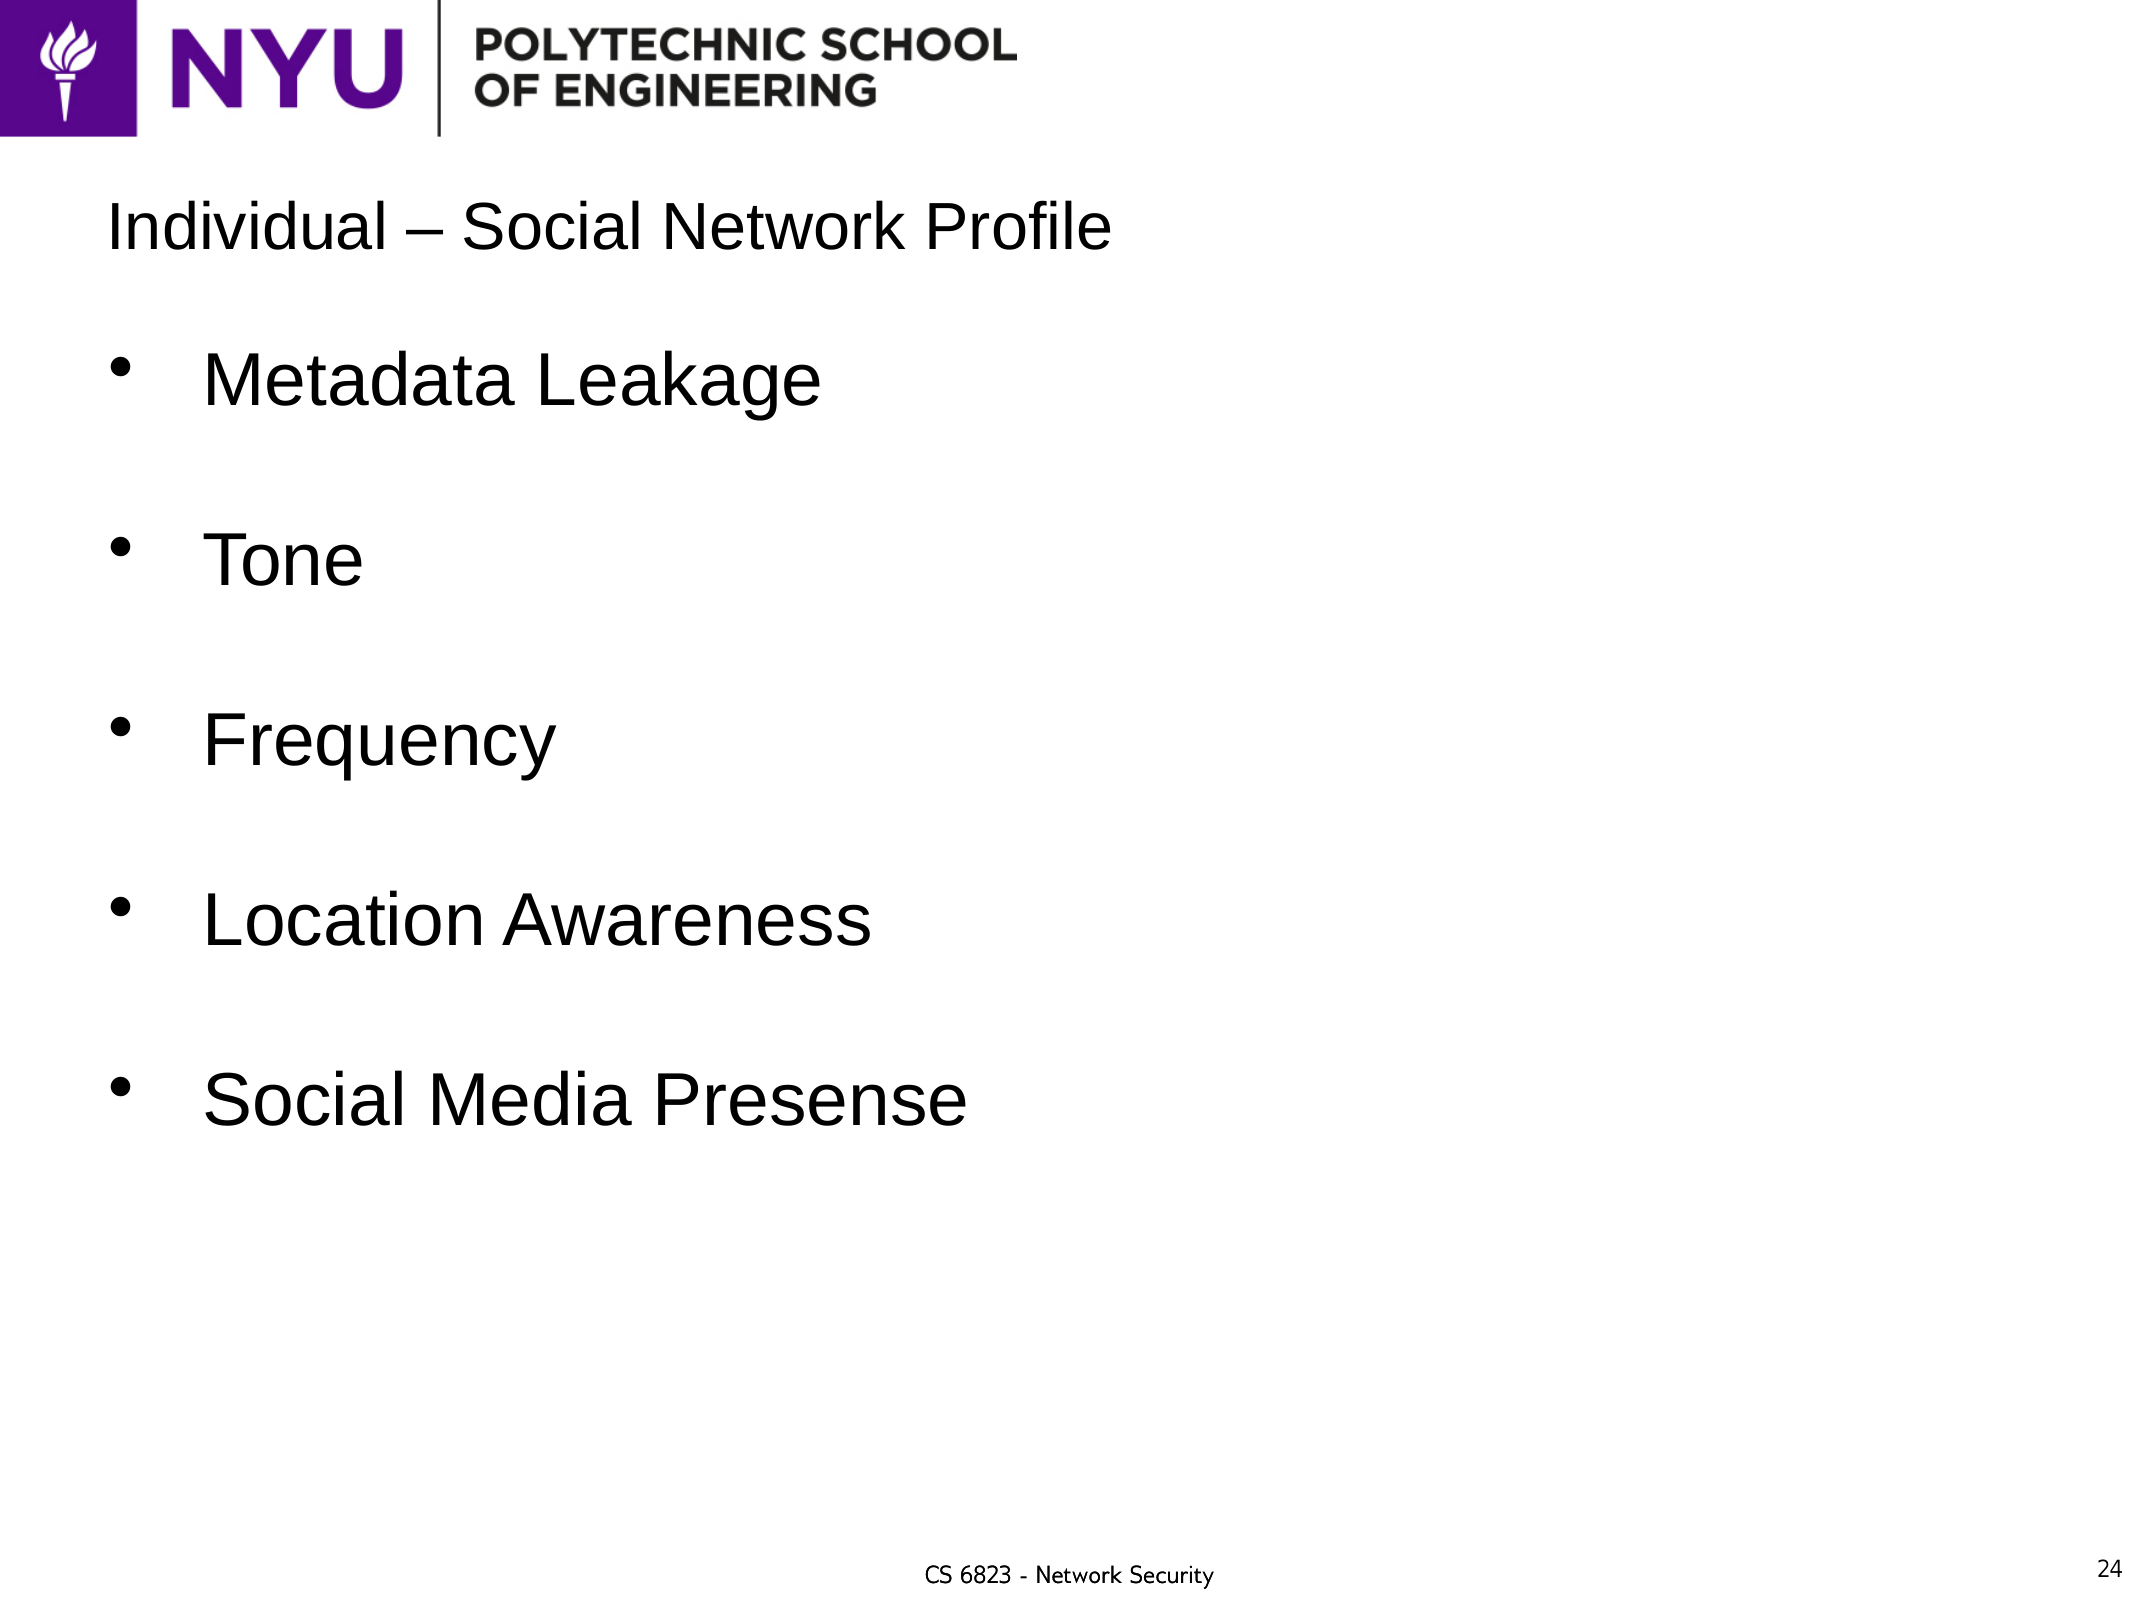

# Individual – Social Network Profile
Metadata Leakage

Tone

Frequency

Location Awareness

Social Media Presense

24
CS 6823 - Network Security